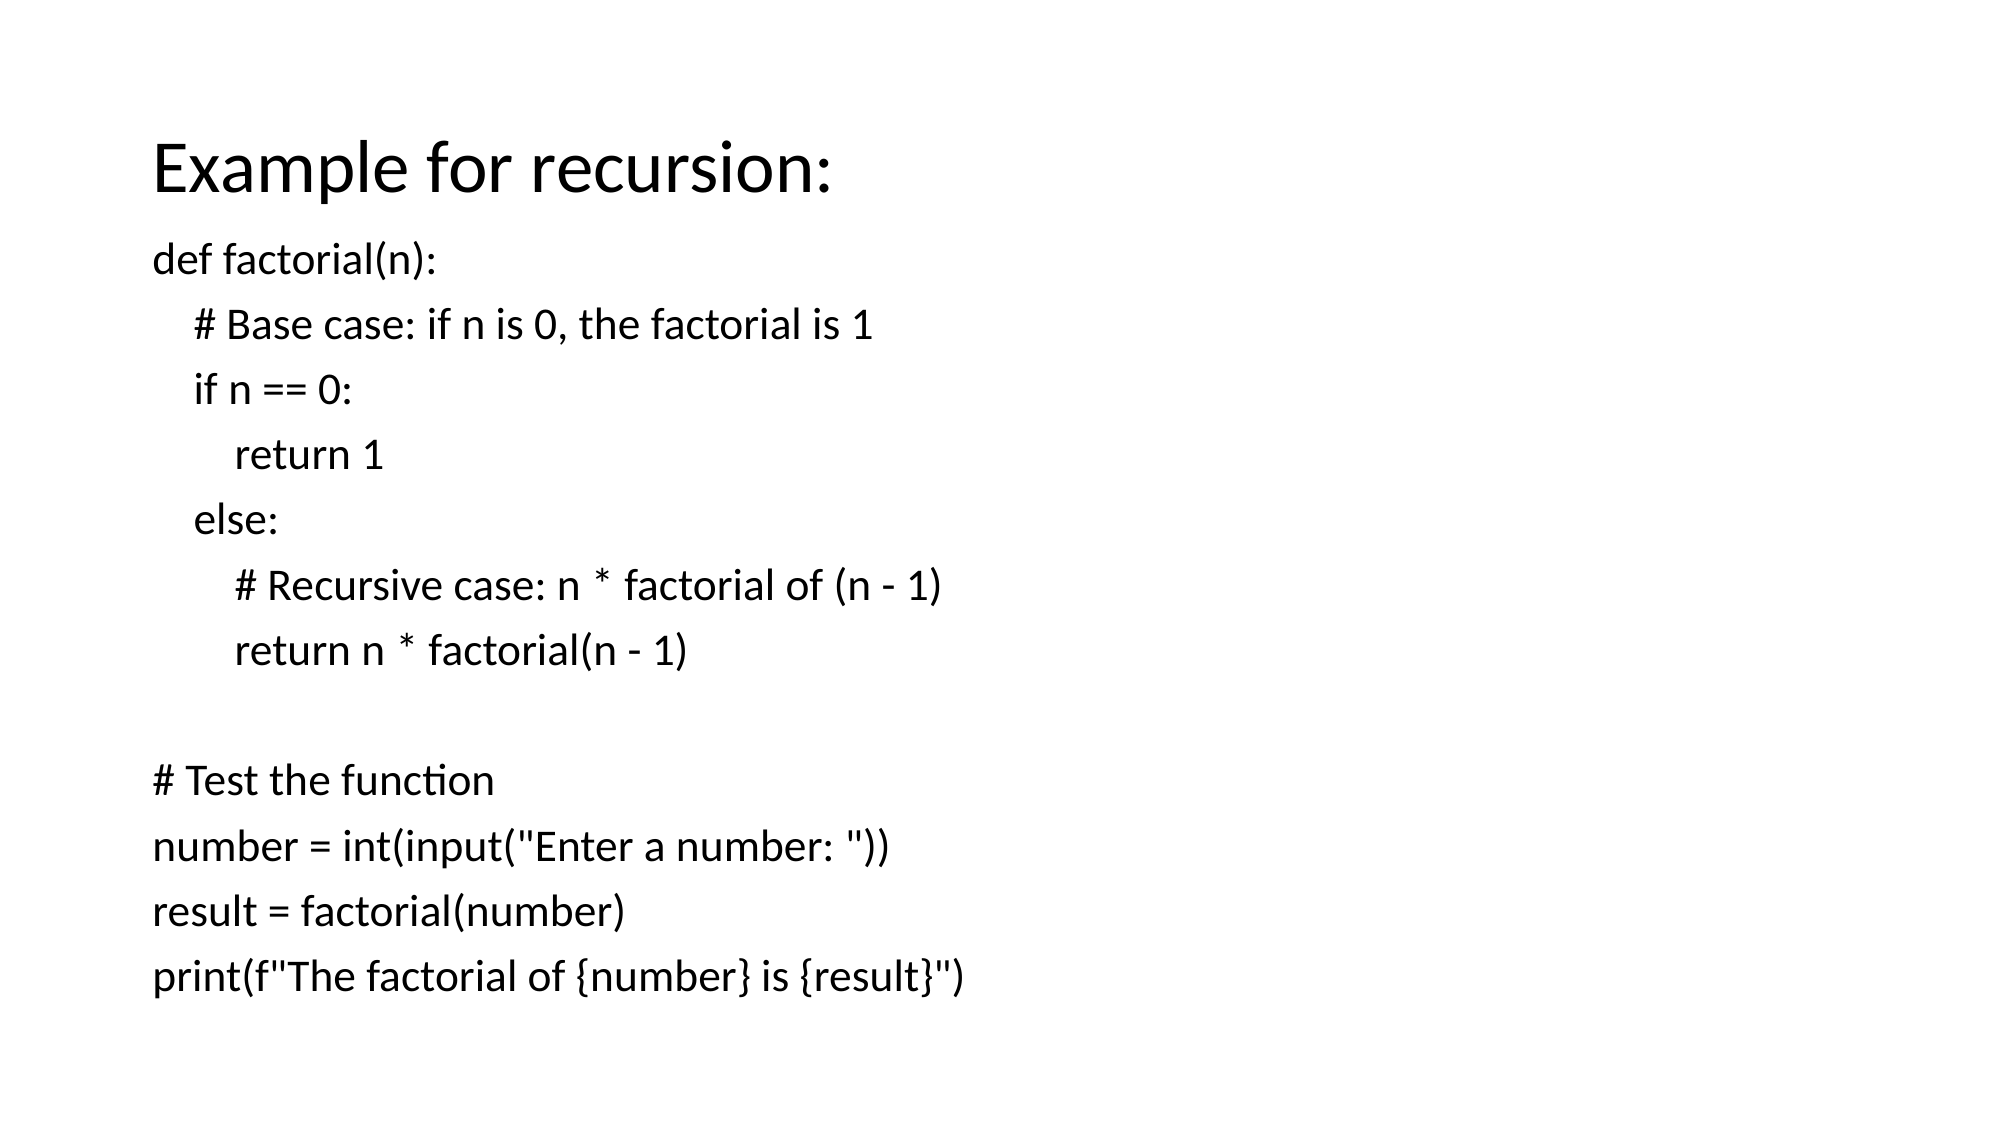

# Example for recursion:
def factorial(n):
    # Base case: if n is 0, the factorial is 1
    if n == 0:
        return 1
    else:
        # Recursive case: n * factorial of (n - 1)
        return n * factorial(n - 1)

# Test the function
number = int(input("Enter a number: "))
result = factorial(number)
print(f"The factorial of {number} is {result}")